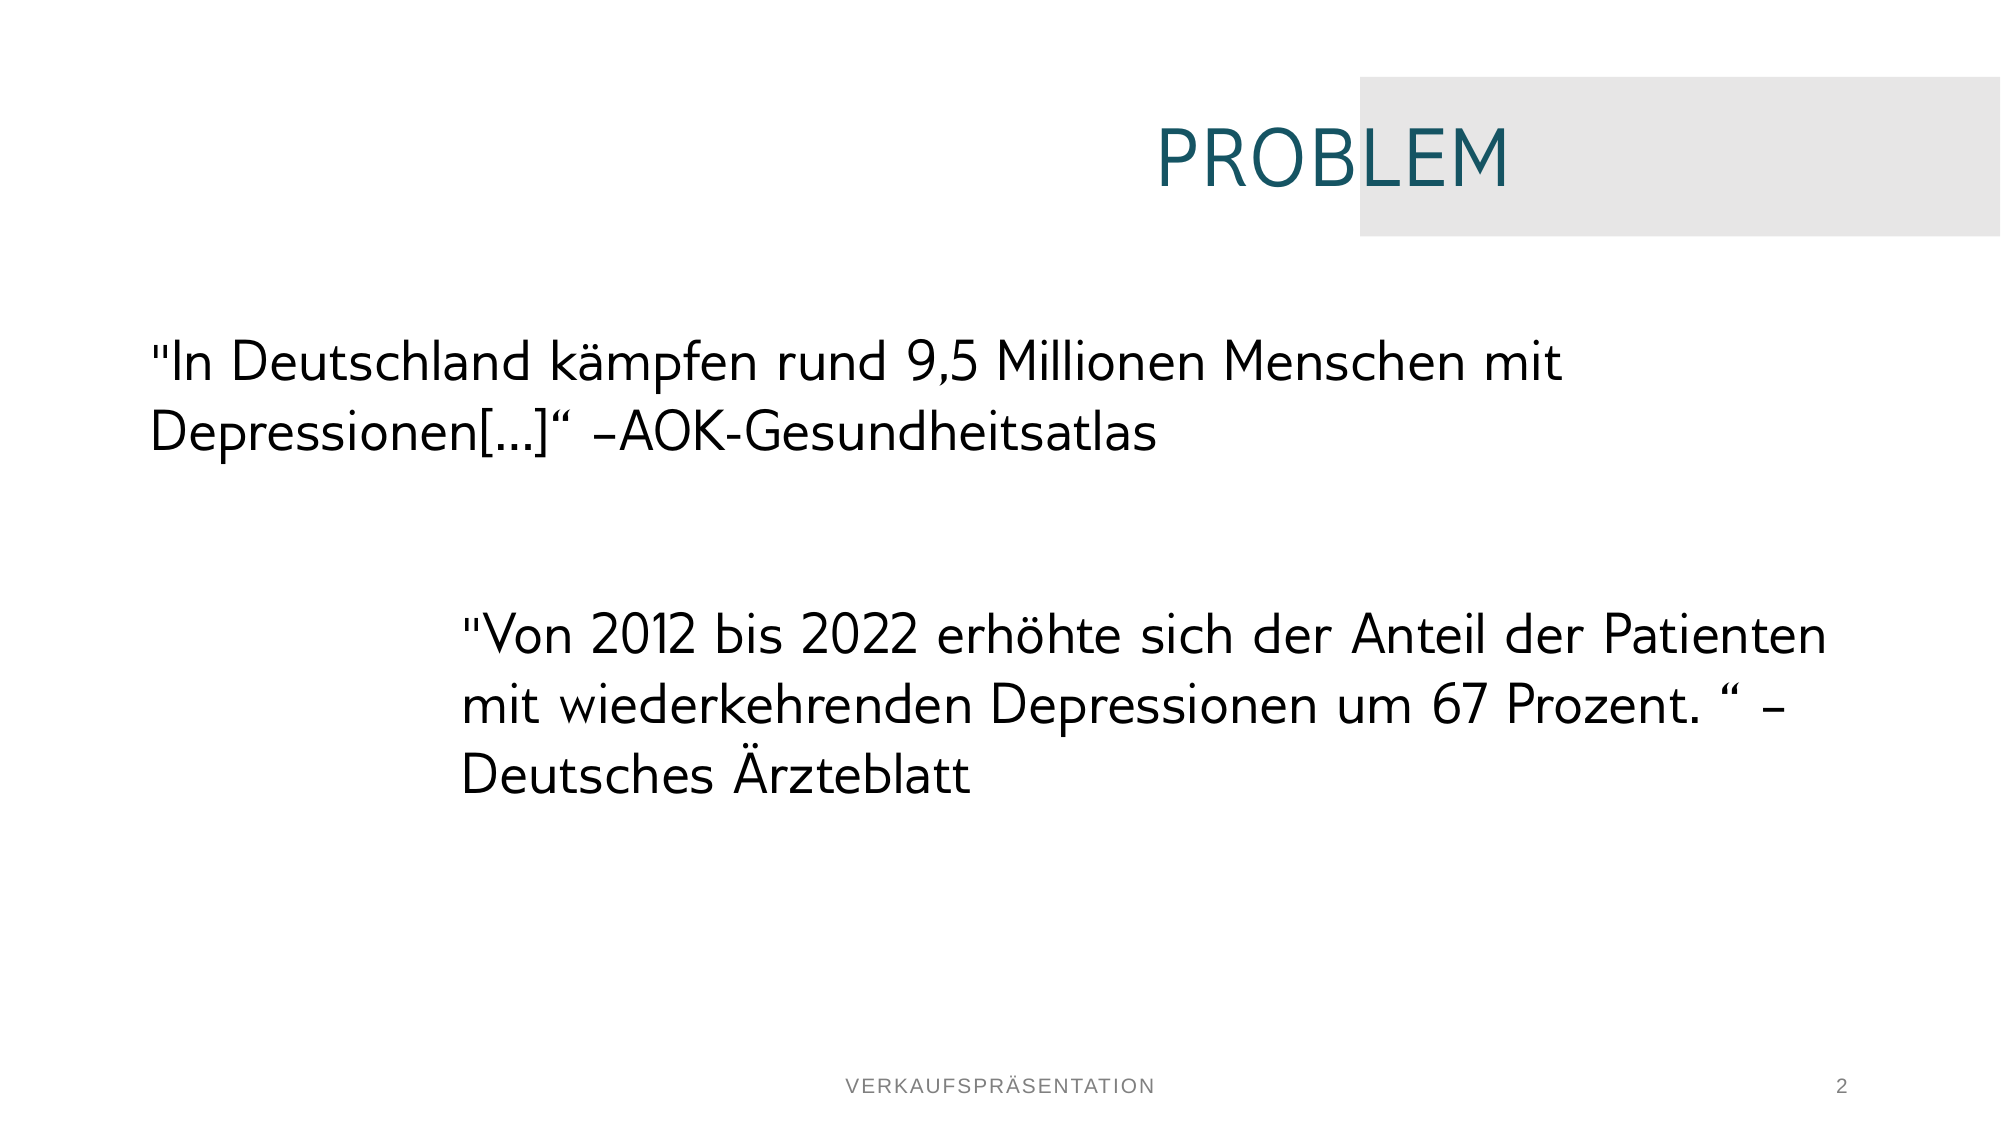

# Problem
"In Deutschland kämpfen rund 9,5 Millionen Menschen mit Depressionen[…]“ –AOK-Gesundheitsatlas
"Von 2012 bis 2022 erhöhte sich der Anteil der Patienten mit wiederkehrenden Depressionen um 67 Prozent. “ –Deutsches Ärzteblatt
VERKAUFSPRÄSENTATION
2